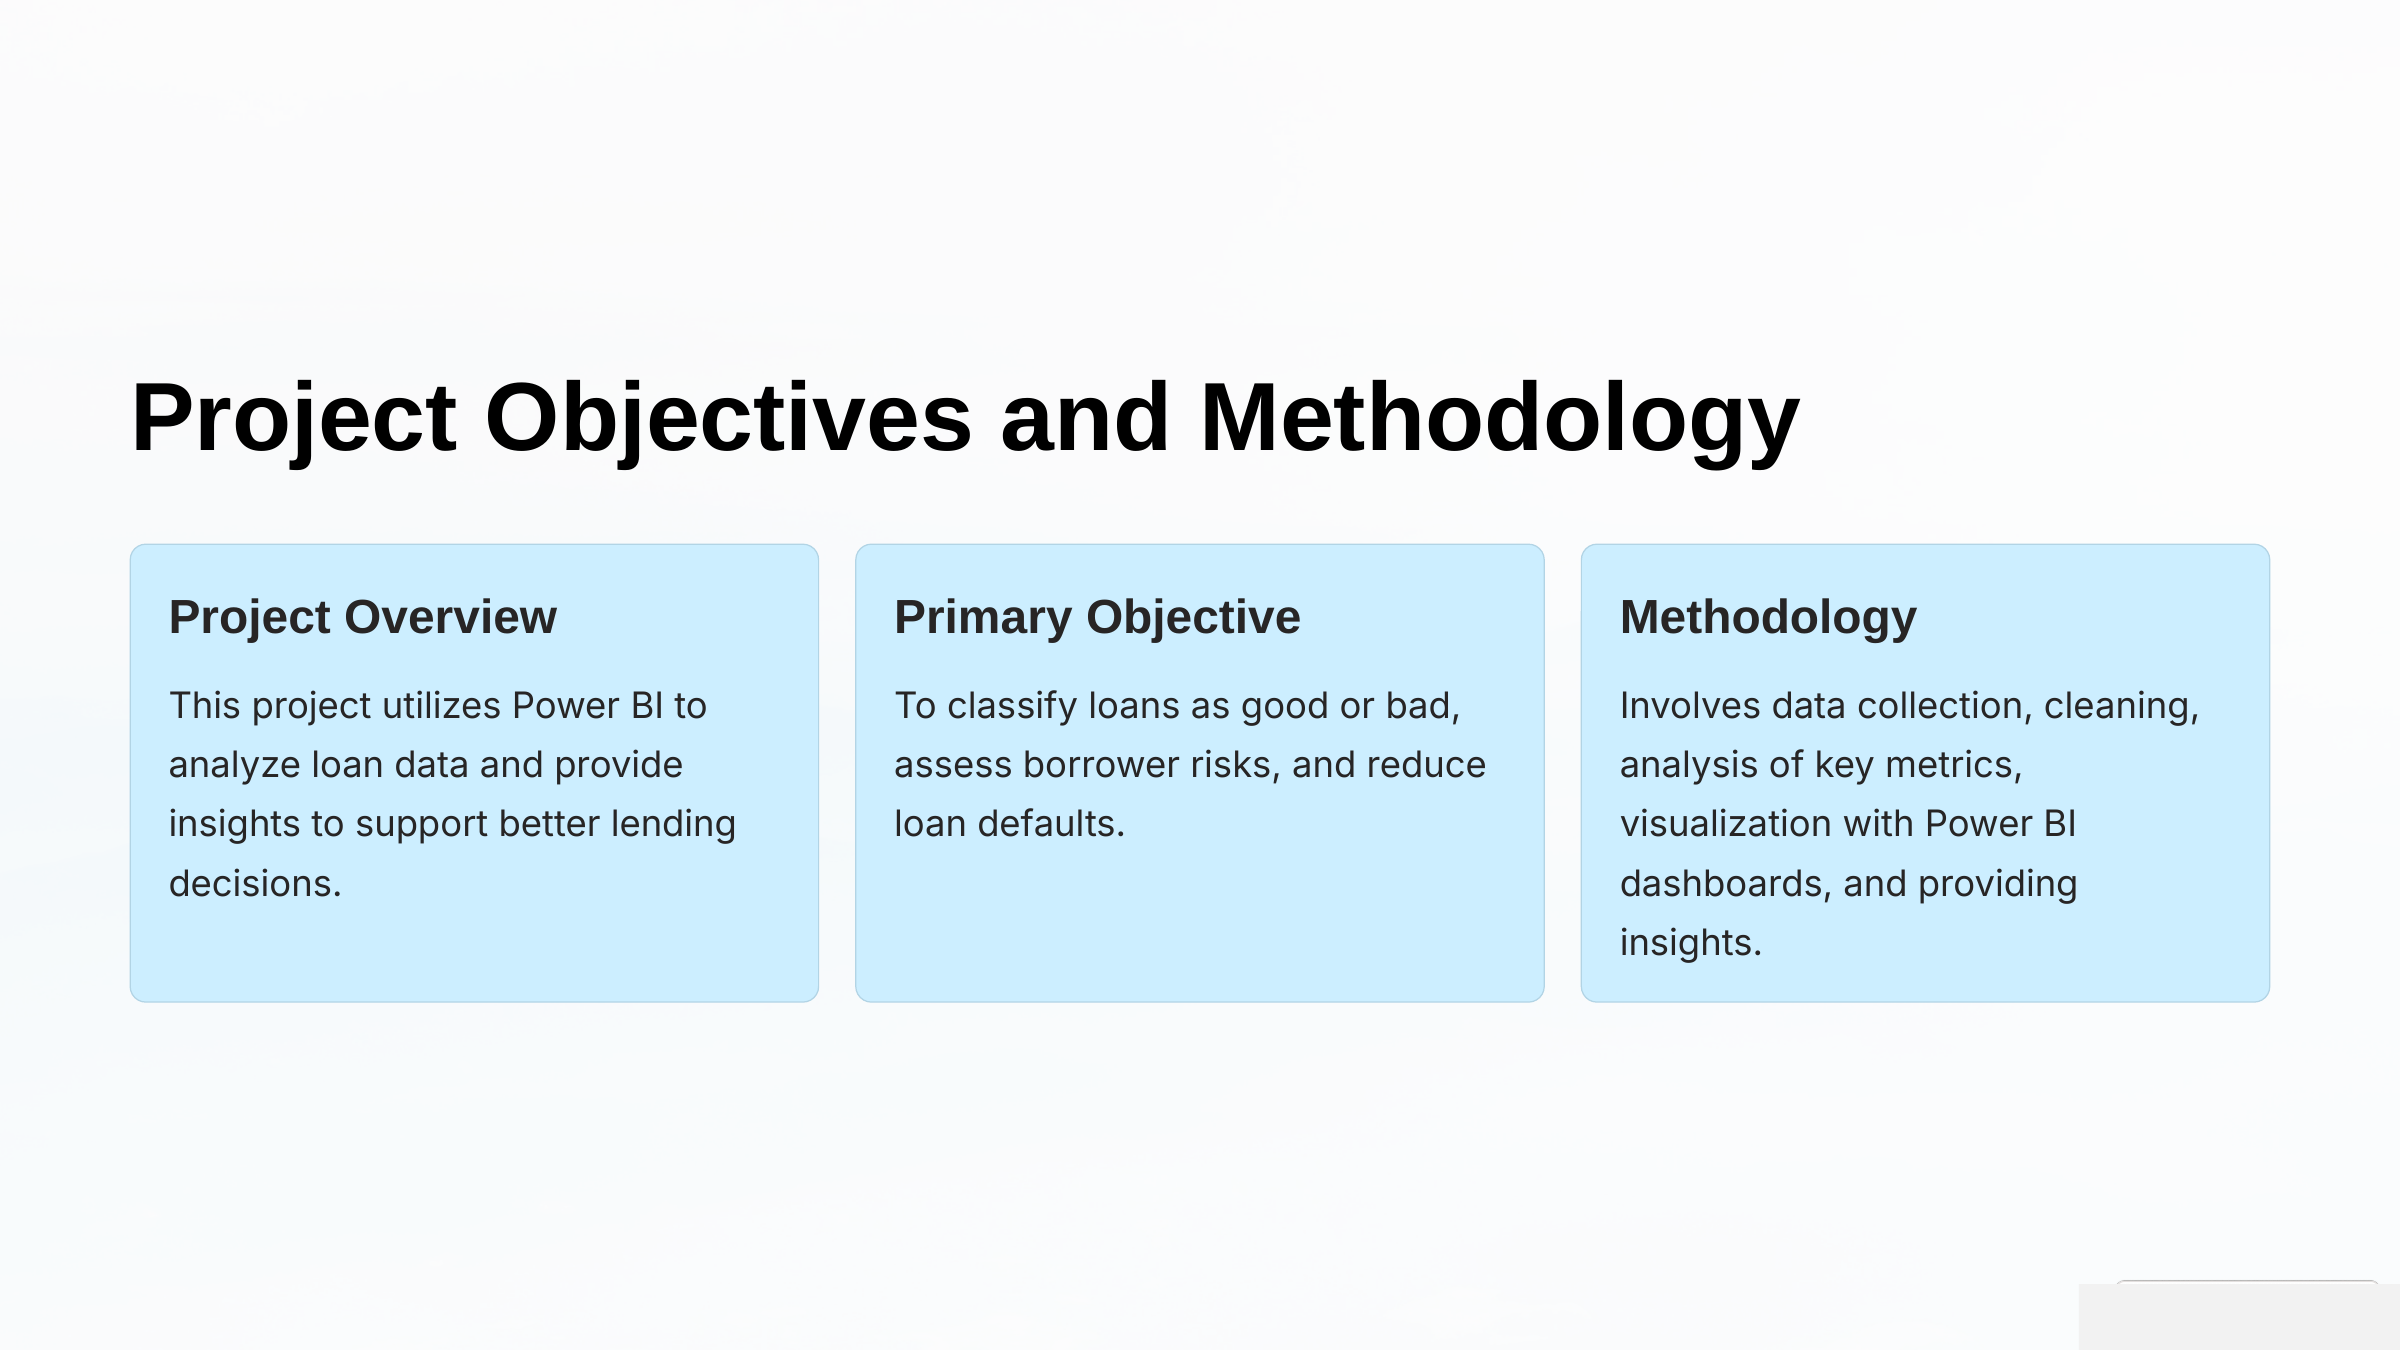

Project Objectives and Methodology

Project Overview
Primary Objective
Methodology
This project utilizes Power BI to analyze loan data and provide insights to support better lending decisions.
To classify loans as good or bad, assess borrower risks, and reduce loan defaults.
Involves data collection, cleaning, analysis of key metrics, visualization with Power BI dashboards, and providing insights.